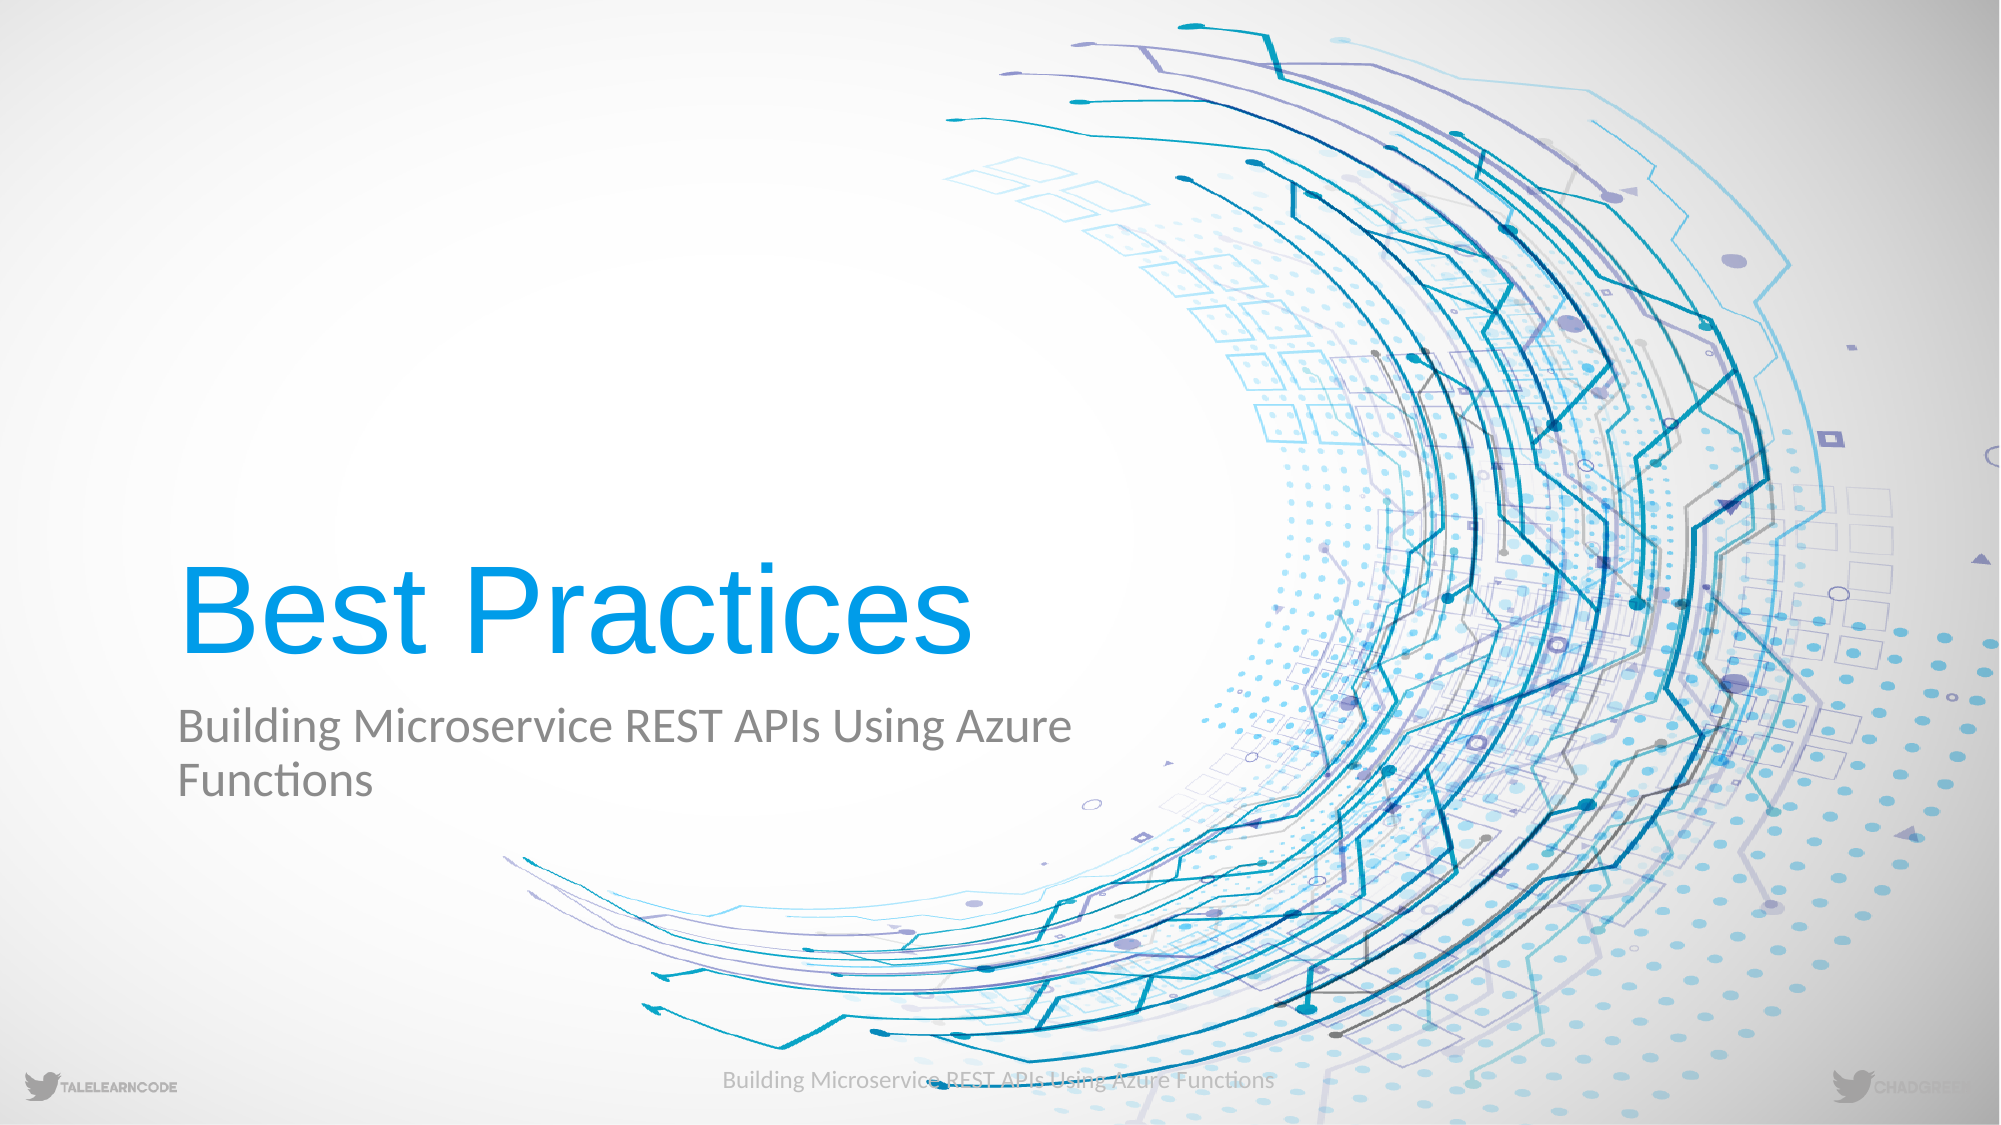

# Best Practices
Building Microservice REST APIs Using Azure Functions